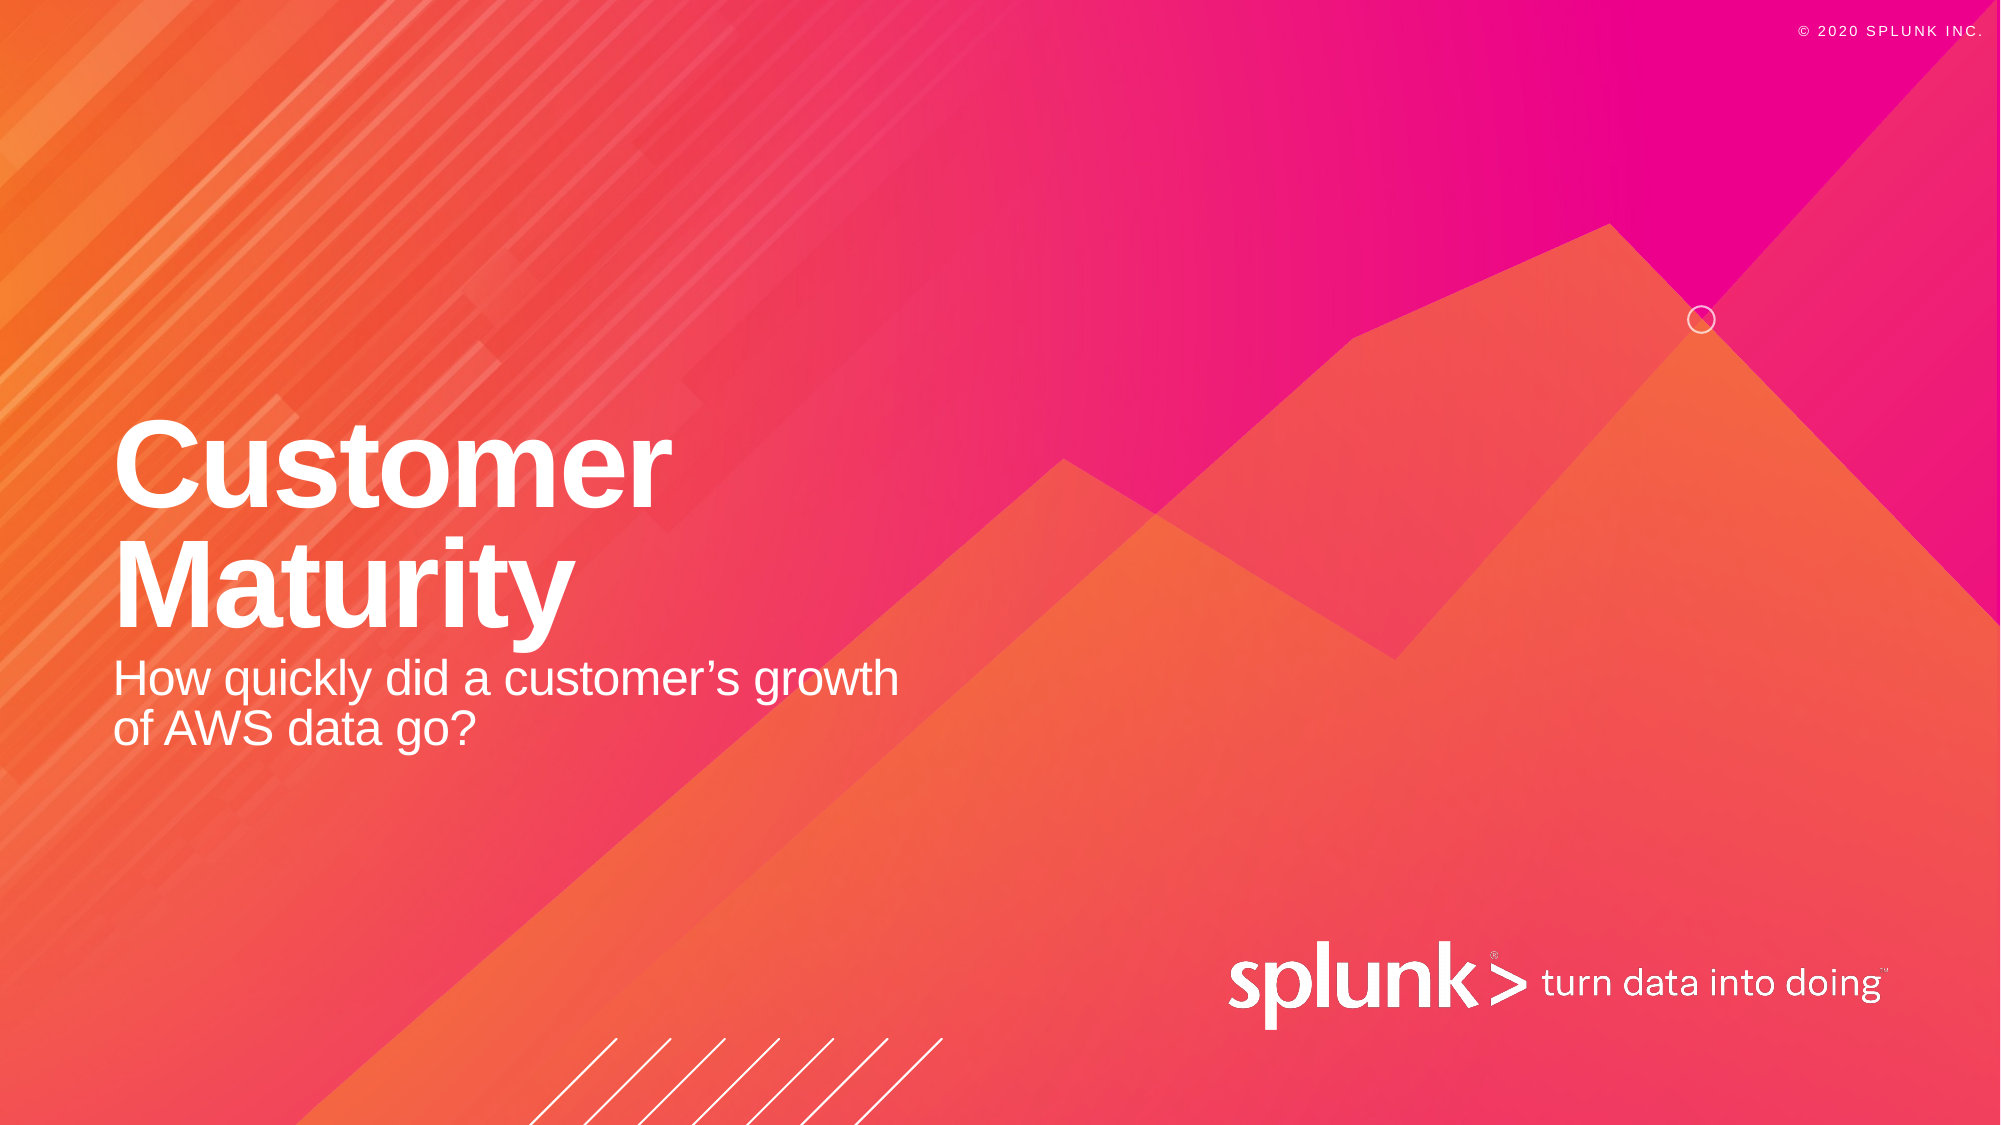

# Customer Maturity
How quickly did a customer’s growth of AWS data go?